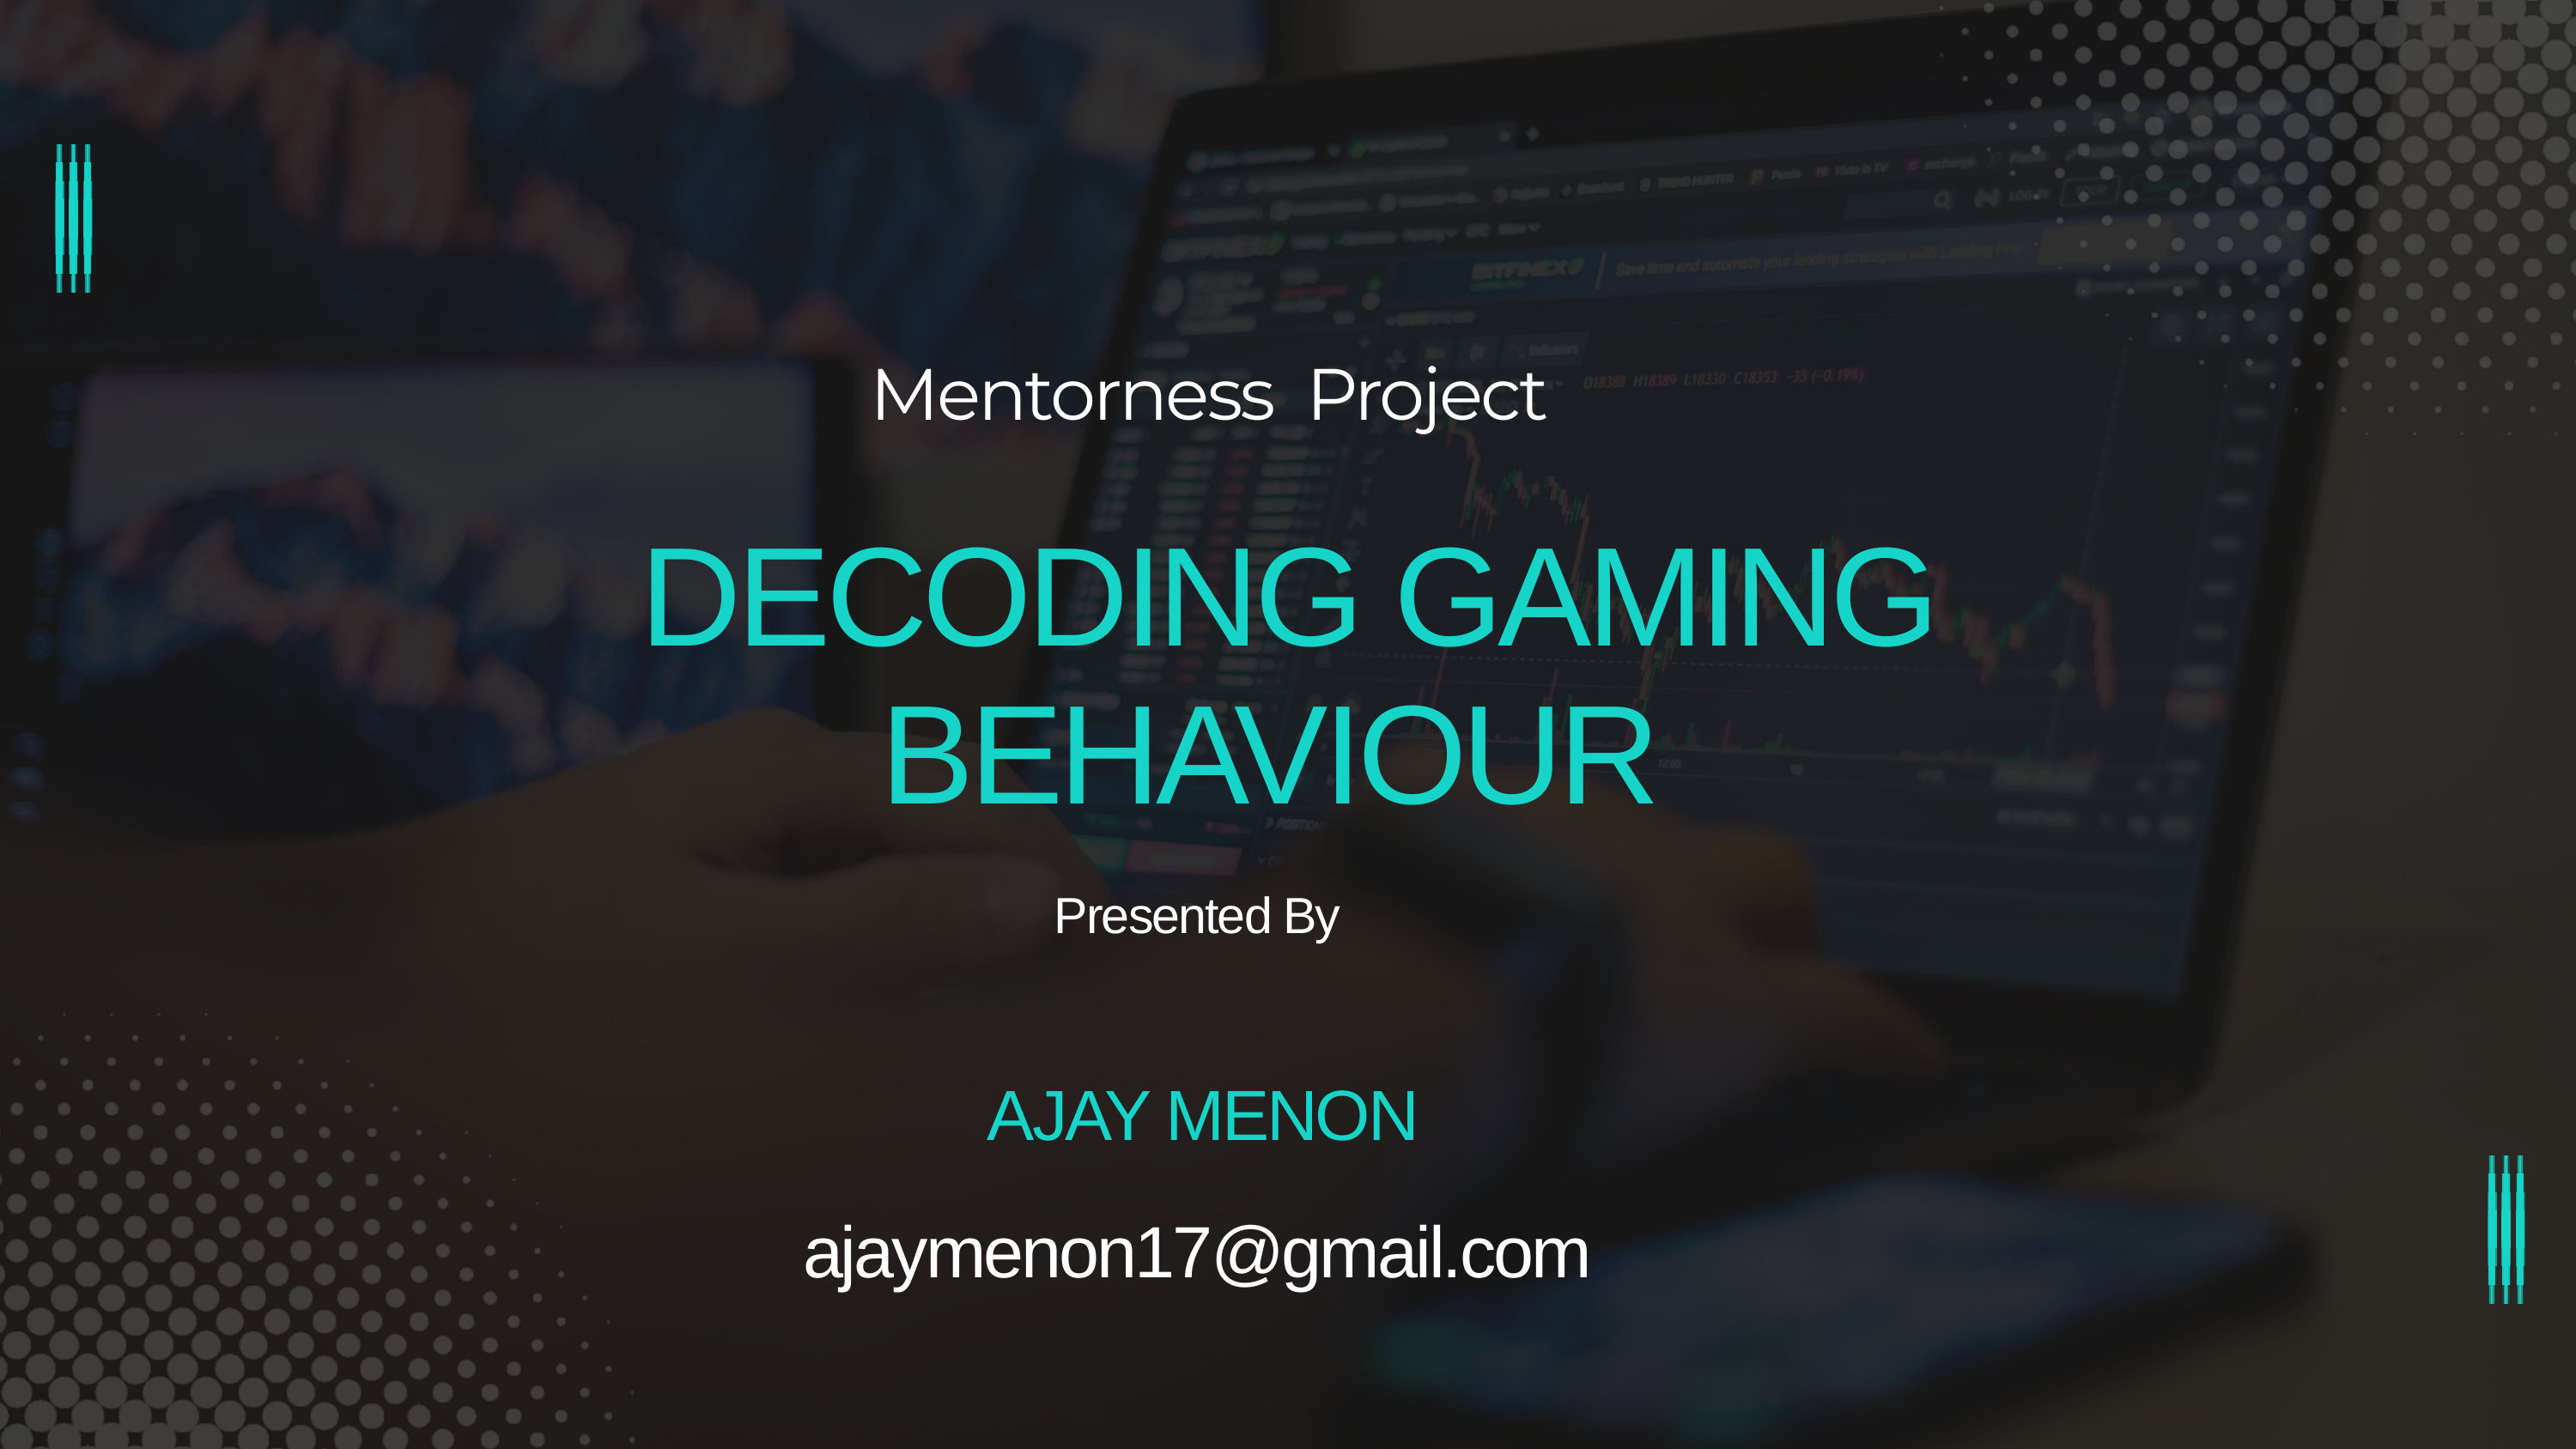

Mentorness  Project
DECODING GAMING BEHAVIOUR
Presented By

AJAY MENON
ajaymenon17@gmail.com